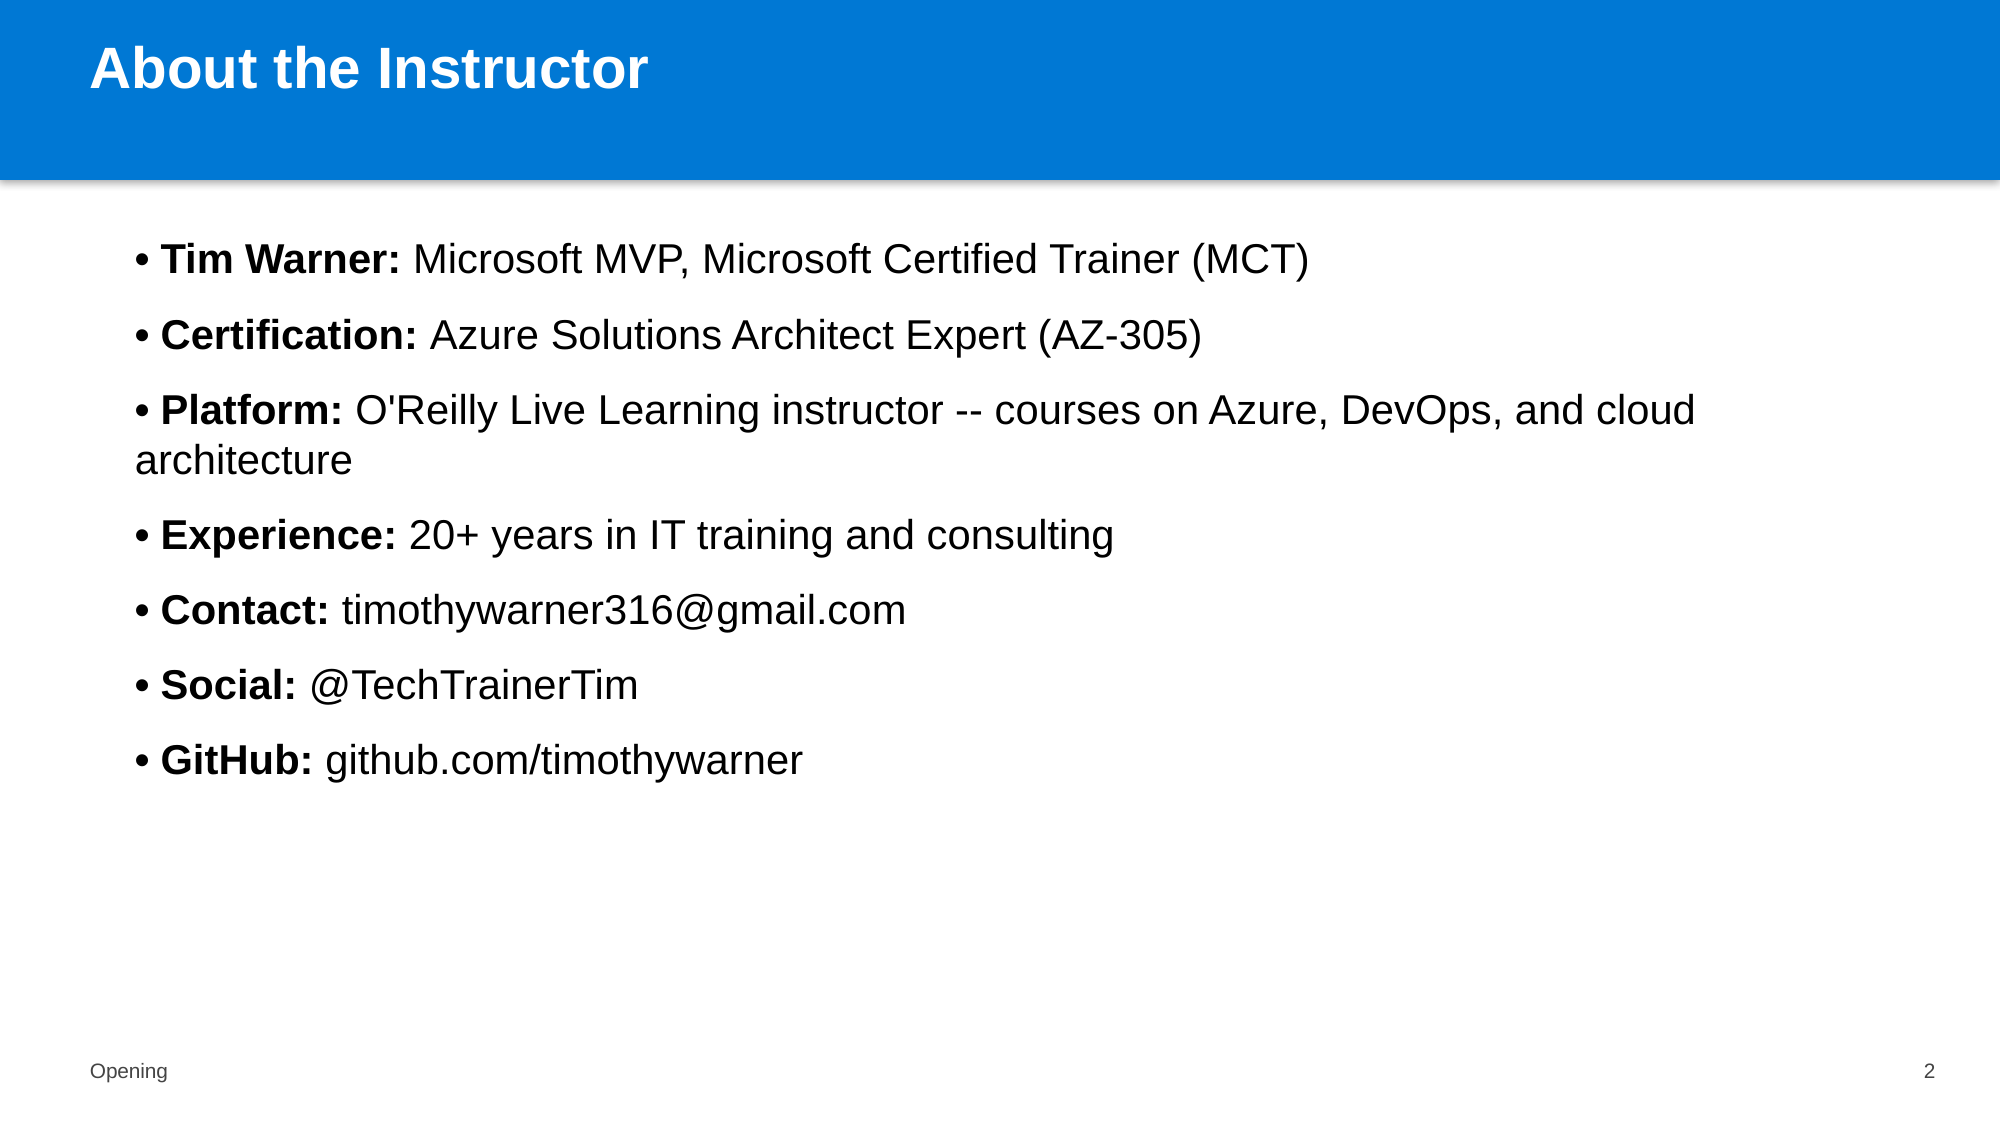

About the Instructor
• Tim Warner: Microsoft MVP, Microsoft Certified Trainer (MCT)
• Certification: Azure Solutions Architect Expert (AZ-305)
• Platform: O'Reilly Live Learning instructor -- courses on Azure, DevOps, and cloud architecture
• Experience: 20+ years in IT training and consulting
• Contact: timothywarner316@gmail.com
• Social: @TechTrainerTim
• GitHub: github.com/timothywarner
Opening
2